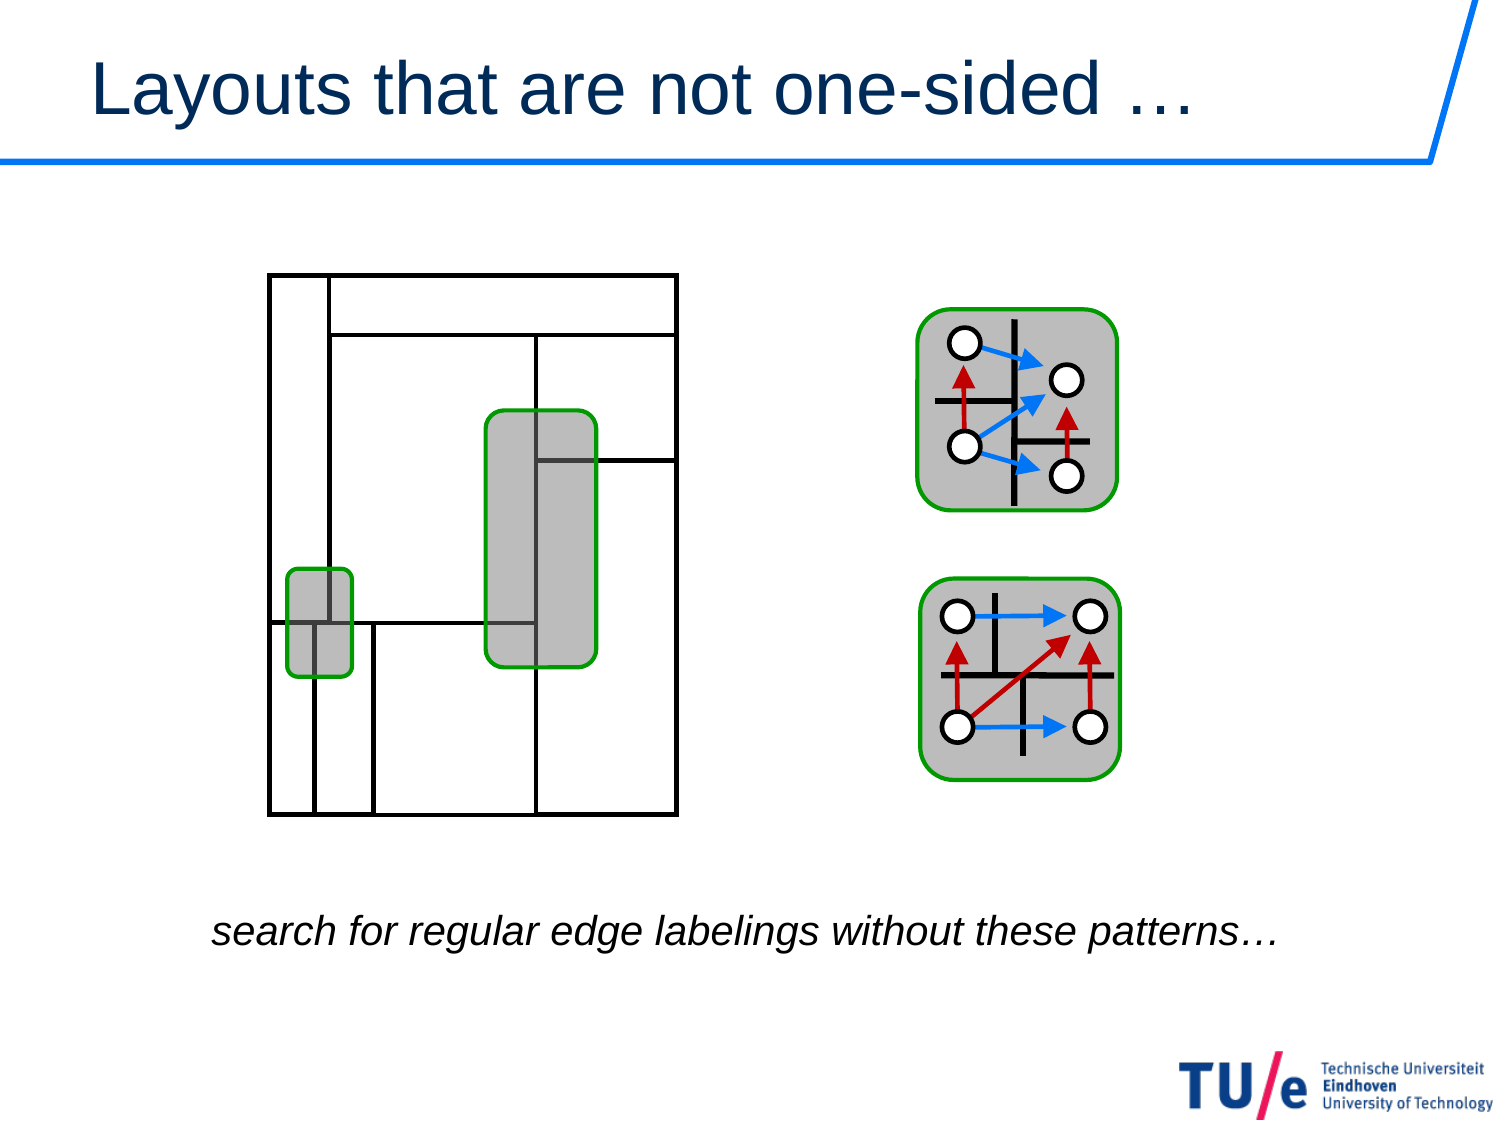

Layouts that are not one-sided …

search for regular edge labelings without these patterns…